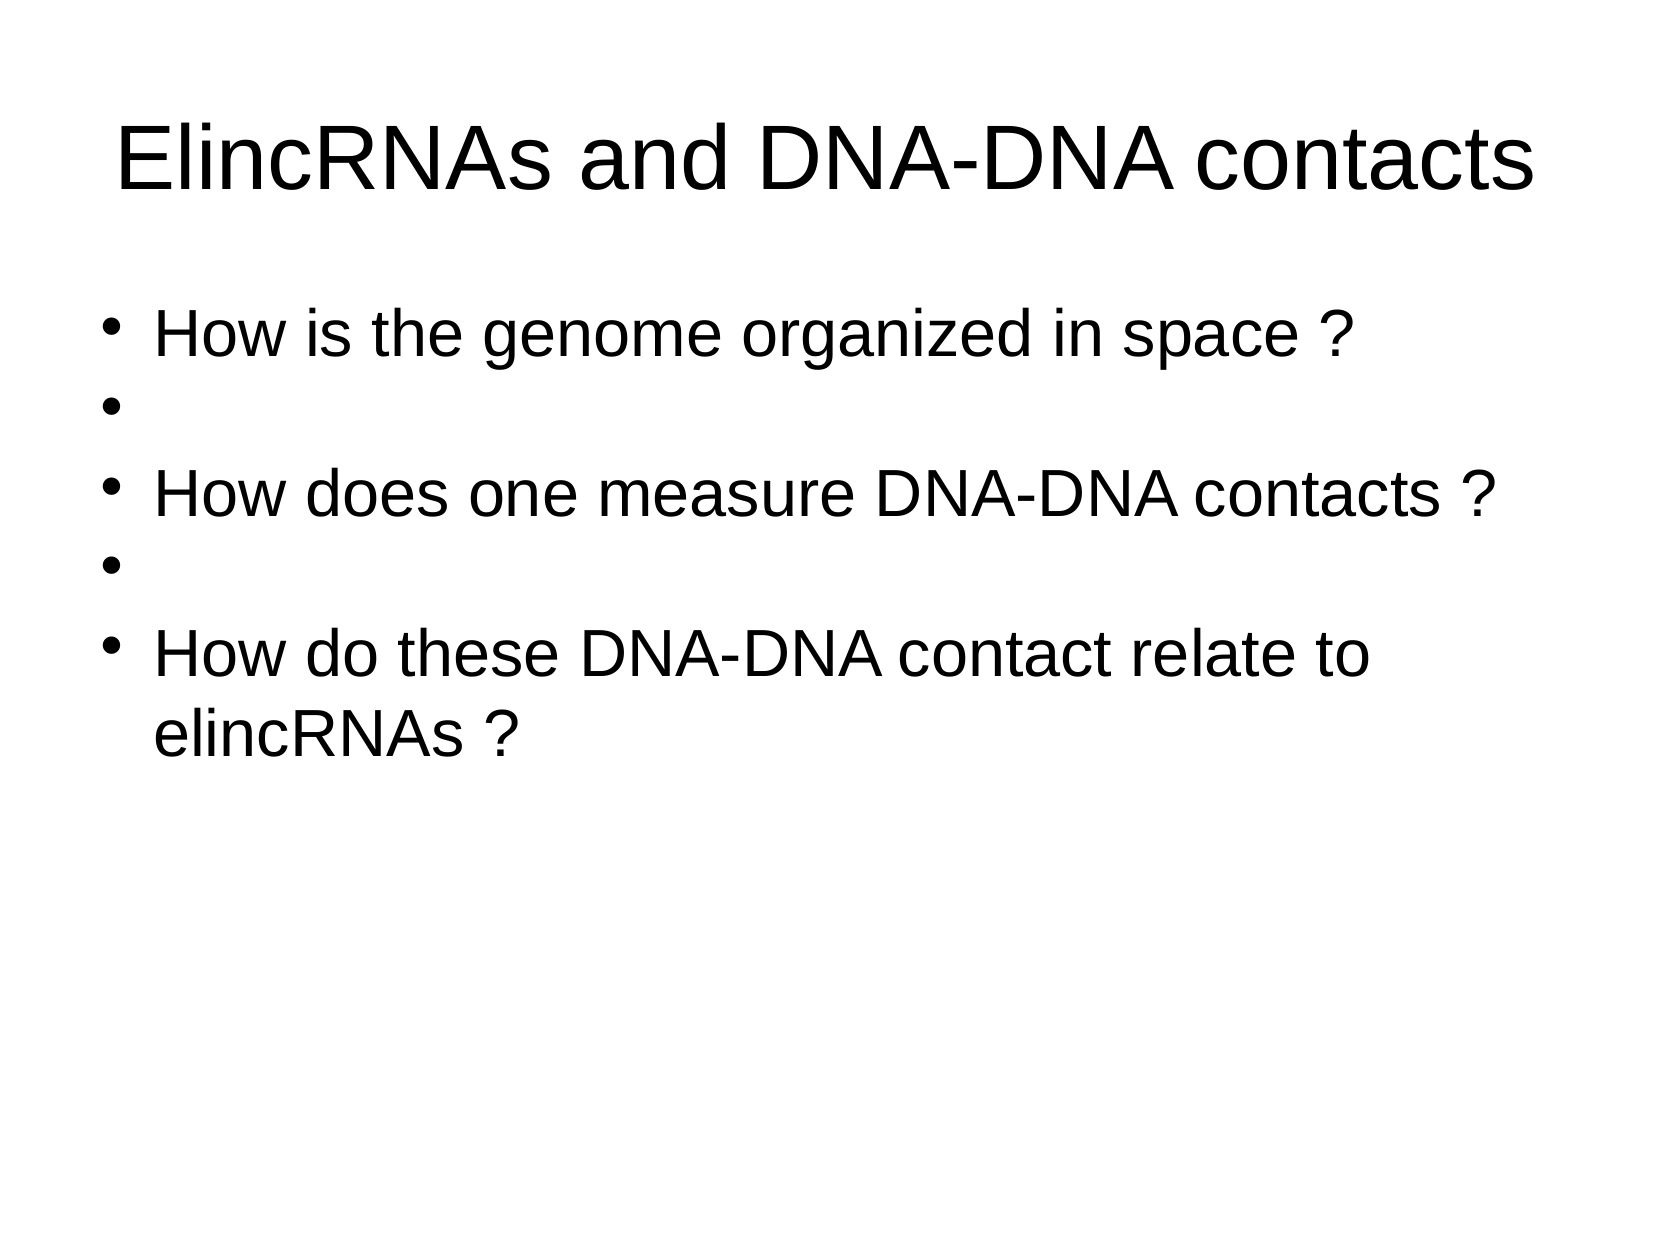

ElincRNAs and DNA-DNA contacts
How is the genome organized in space ?

How does one measure DNA-DNA contacts ?

How do these DNA-DNA contact relate to elincRNAs ?